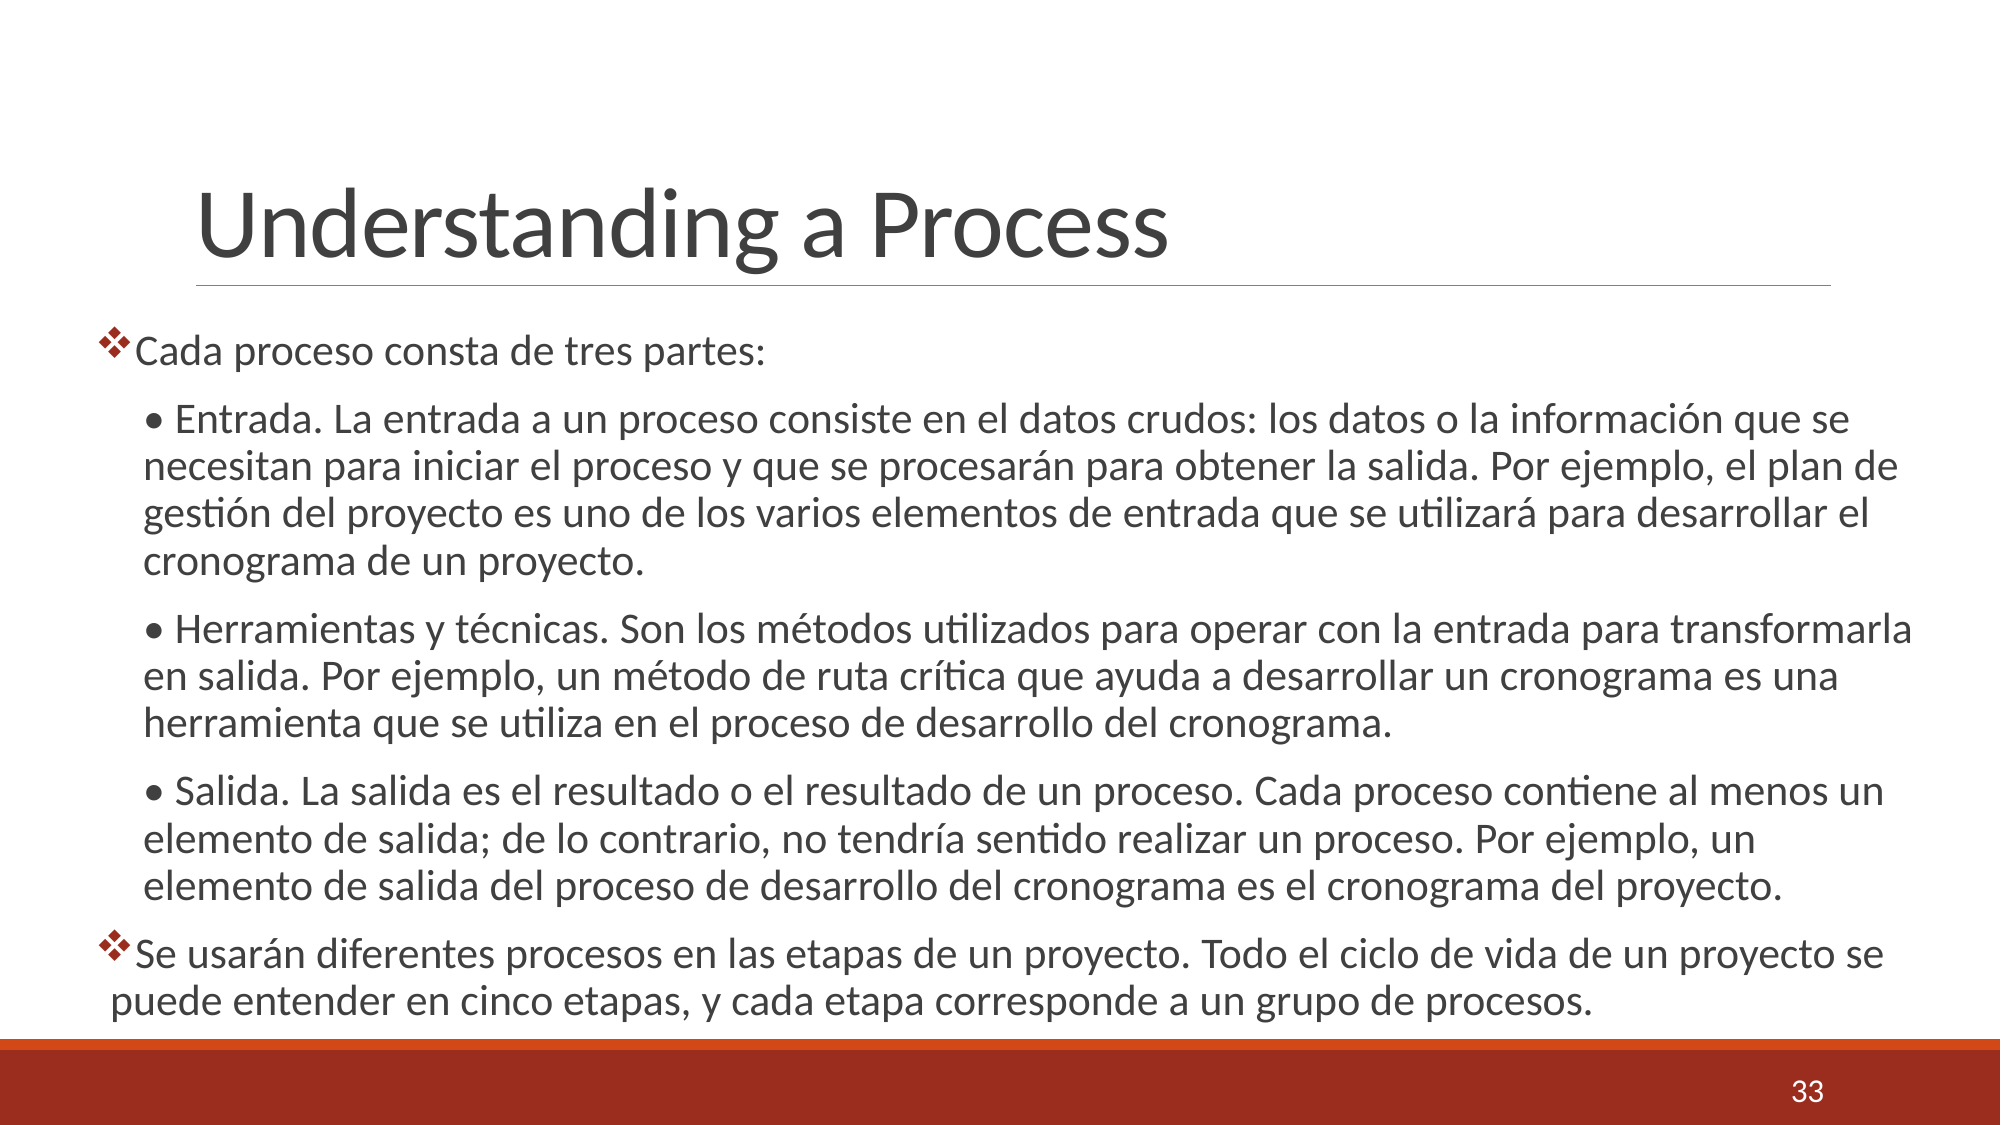

# Understanding a Process
Cada proceso consta de tres partes:
• Entrada. La entrada a un proceso consiste en el datos crudos: los datos o la información que se necesitan para iniciar el proceso y que se procesarán para obtener la salida. Por ejemplo, el plan de gestión del proyecto es uno de los varios elementos de entrada que se utilizará para desarrollar el cronograma de un proyecto.
• Herramientas y técnicas. Son los métodos utilizados para operar con la entrada para transformarla en salida. Por ejemplo, un método de ruta crítica que ayuda a desarrollar un cronograma es una herramienta que se utiliza en el proceso de desarrollo del cronograma.
• Salida. La salida es el resultado o el resultado de un proceso. Cada proceso contiene al menos un elemento de salida; de lo contrario, no tendría sentido realizar un proceso. Por ejemplo, un elemento de salida del proceso de desarrollo del cronograma es el cronograma del proyecto.
Se usarán diferentes procesos en las etapas de un proyecto. Todo el ciclo de vida de un proyecto se puede entender en cinco etapas, y cada etapa corresponde a un grupo de procesos.
33